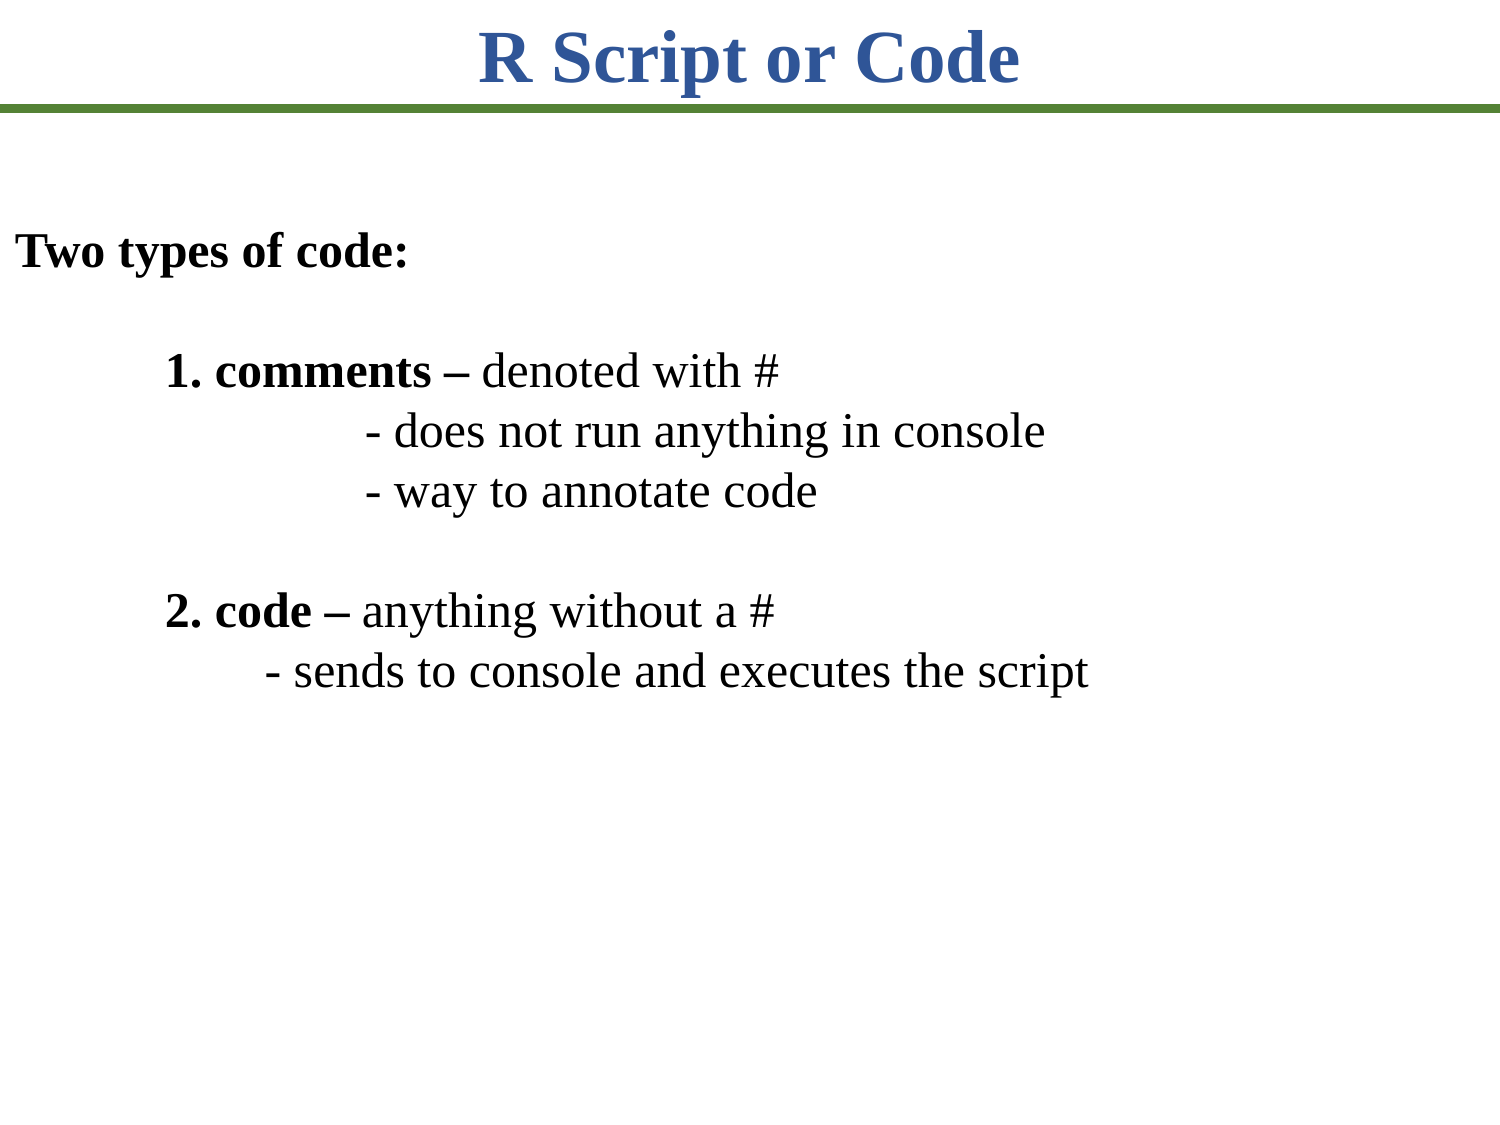

R Script or Code
Two types of code:

	1. comments – denoted with #
		    - does not run anything in console
		    - way to annotate code

	2. code – anything without a #
                    - sends to console and executes the script